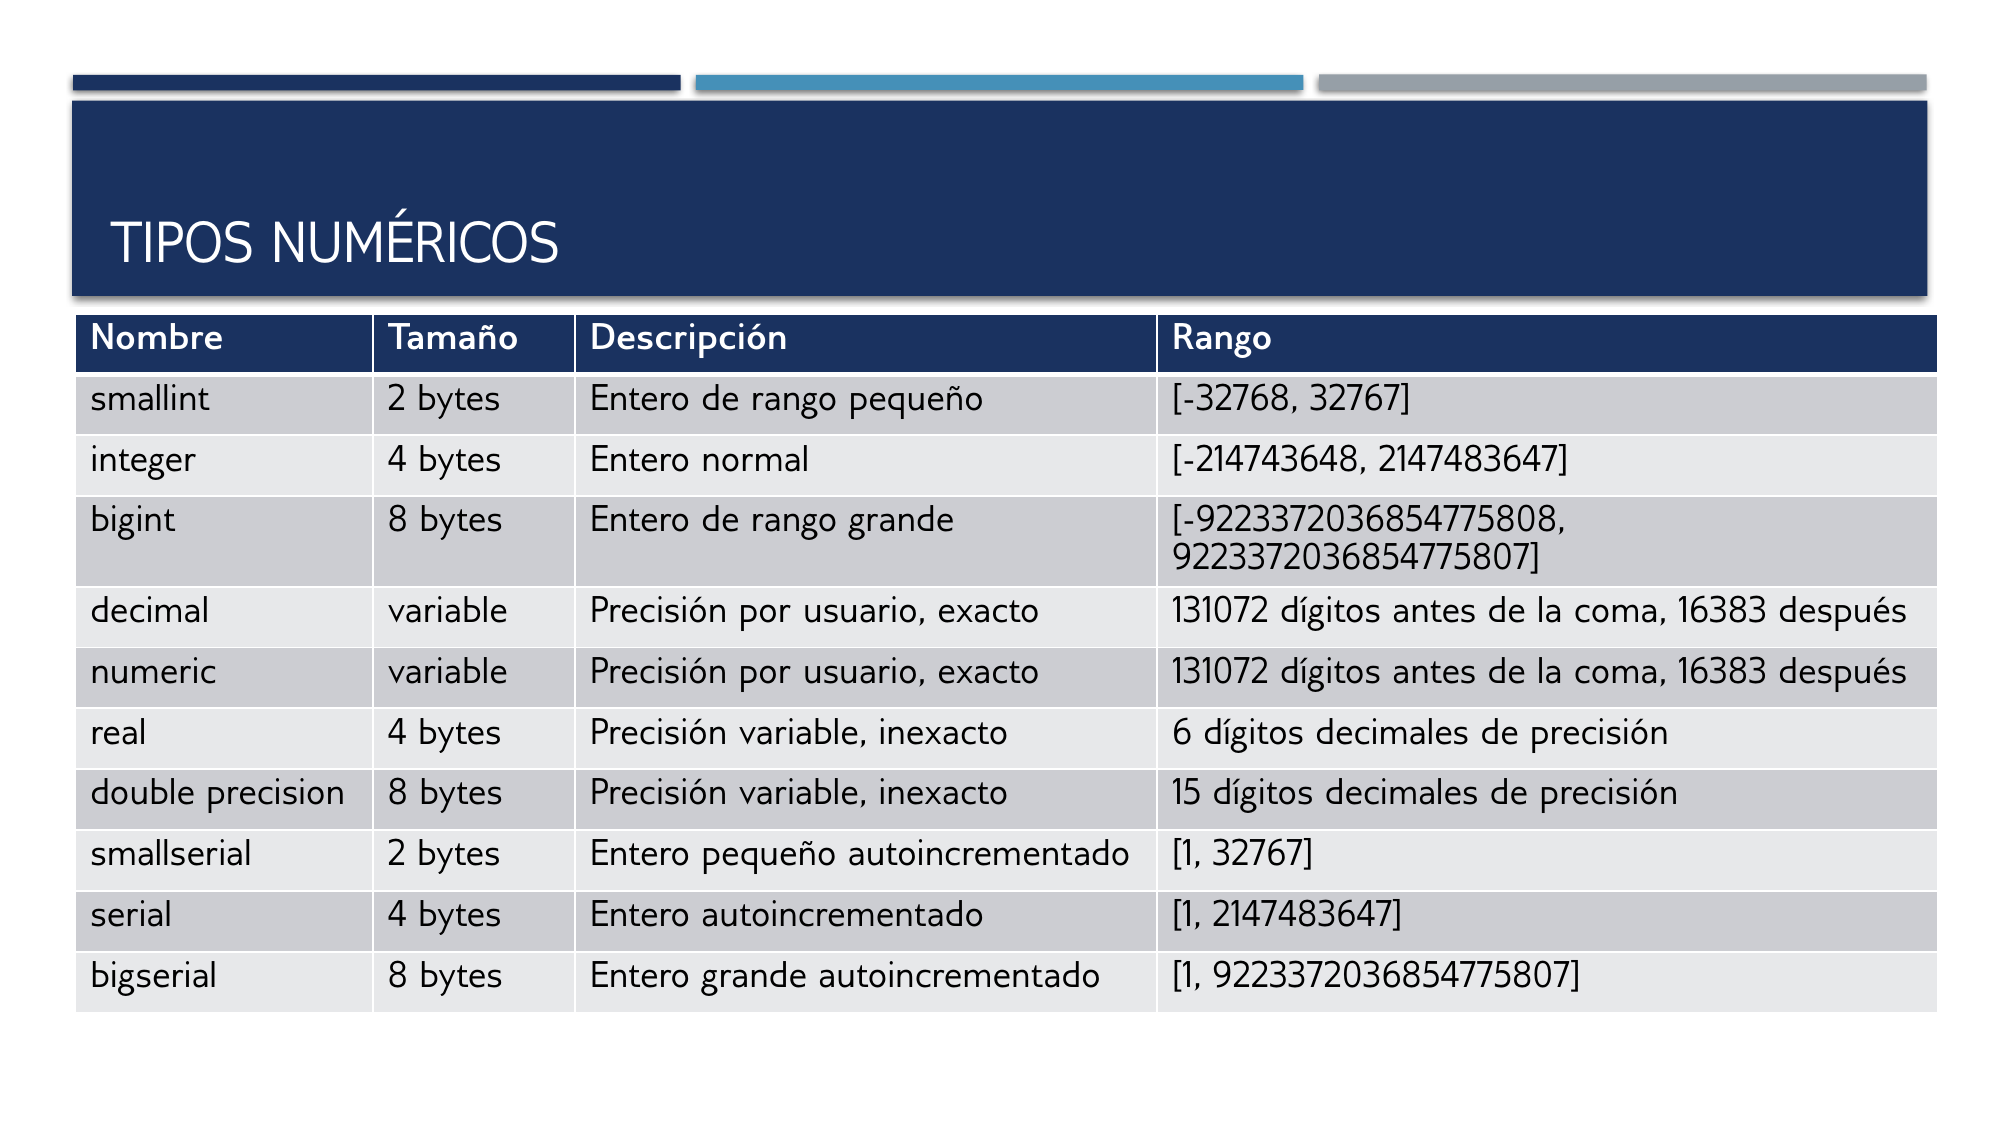

# Tipos numéricos
| Nombre | Tamaño | Descripción | Rango |
| --- | --- | --- | --- |
| smallint | 2 bytes | Entero de rango pequeño | [-32768, 32767] |
| integer | 4 bytes | Entero normal | [-214743648, 2147483647] |
| bigint | 8 bytes | Entero de rango grande | [-9223372036854775808, 9223372036854775807] |
| decimal | variable | Precisión por usuario, exacto | 131072 dígitos antes de la coma, 16383 después |
| numeric | variable | Precisión por usuario, exacto | 131072 dígitos antes de la coma, 16383 después |
| real | 4 bytes | Precisión variable, inexacto | 6 dígitos decimales de precisión |
| double precision | 8 bytes | Precisión variable, inexacto | 15 dígitos decimales de precisión |
| smallserial | 2 bytes | Entero pequeño autoincrementado | [1, 32767] |
| serial | 4 bytes | Entero autoincrementado | [1, 2147483647] |
| bigserial | 8 bytes | Entero grande autoincrementado | [1, 9223372036854775807] |